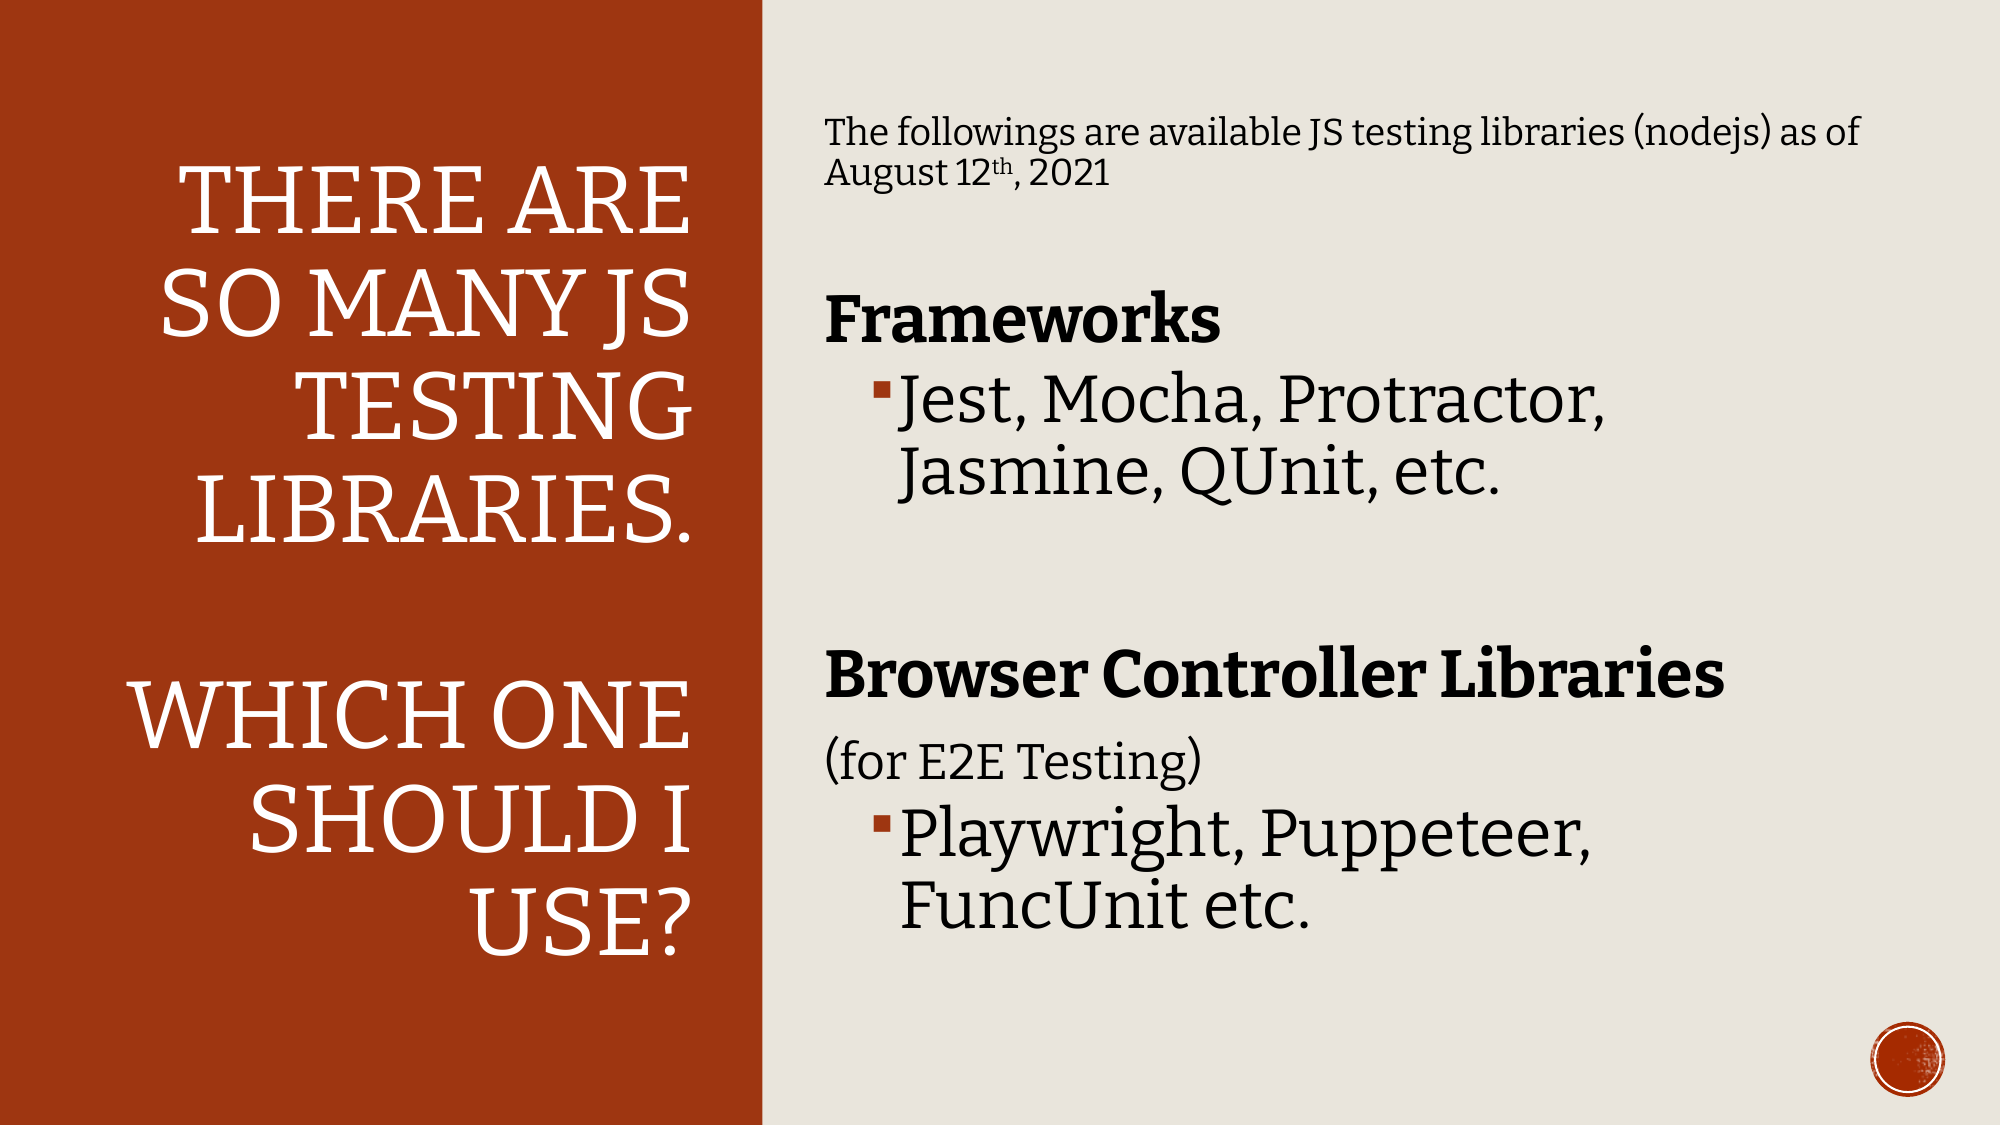

# There are so many JS testing Libraries. which one should I use?
The followings are available JS testing libraries (nodejs) as of August 12th, 2021

Frameworks
Jest, Mocha, Protractor, Jasmine, QUnit, etc.

Browser Controller Libraries
(for E2E Testing)
Playwright, Puppeteer, FuncUnit etc.